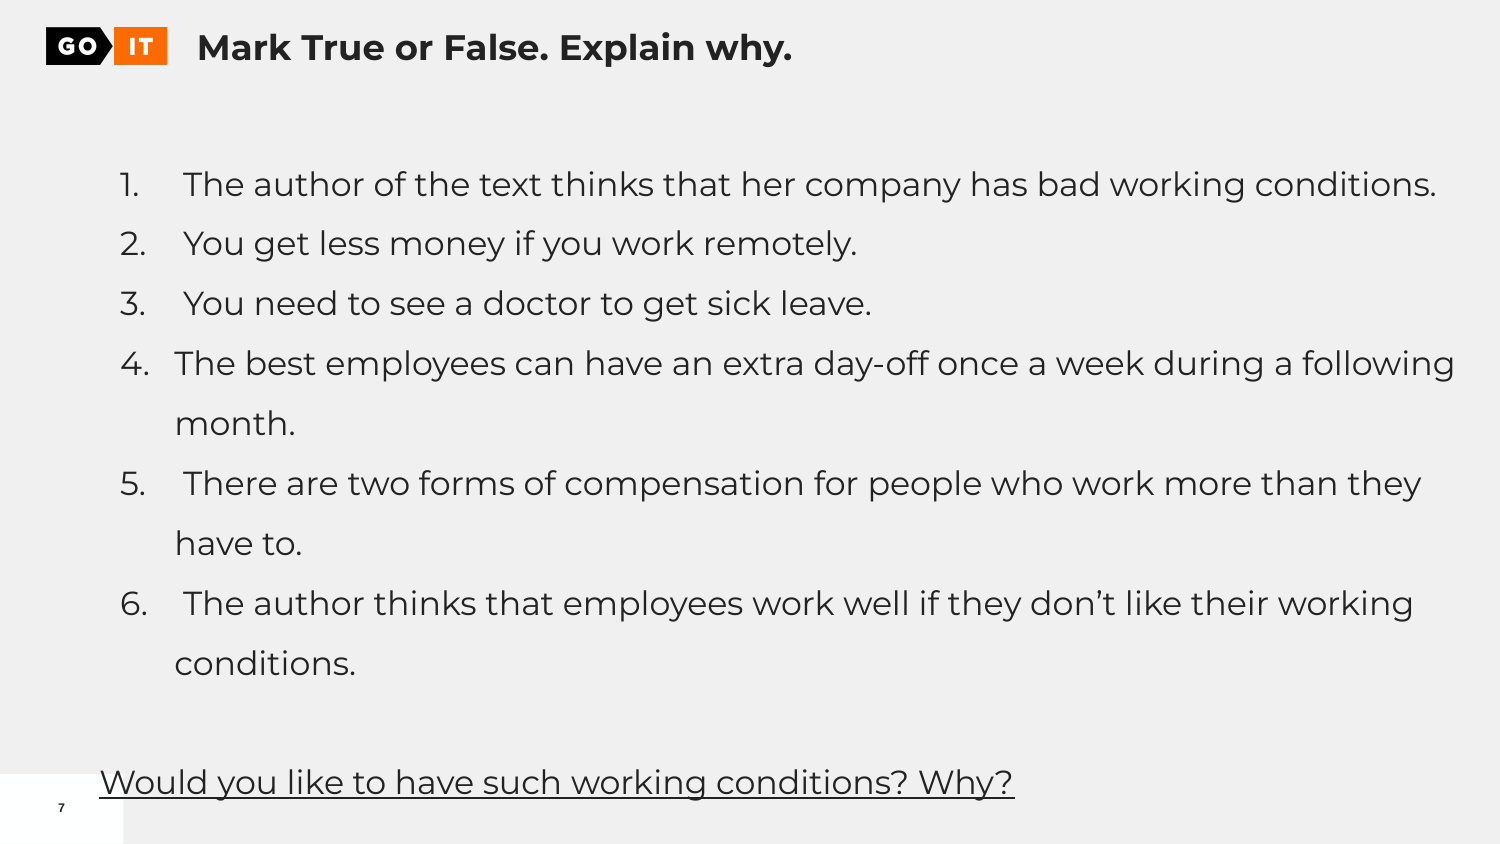

Mark True or False. Explain why.

 The author of the text thinks that her company has bad working conditions.
 You get less money if you work remotely.
 You need to see a doctor to get sick leave.
The best employees can have an extra day-off once a week during a following month.
 There are two forms of compensation for people who work more than they have to.
 The author thinks that employees work well if they don’t like their working conditions.

Would you like to have such working conditions? Why?